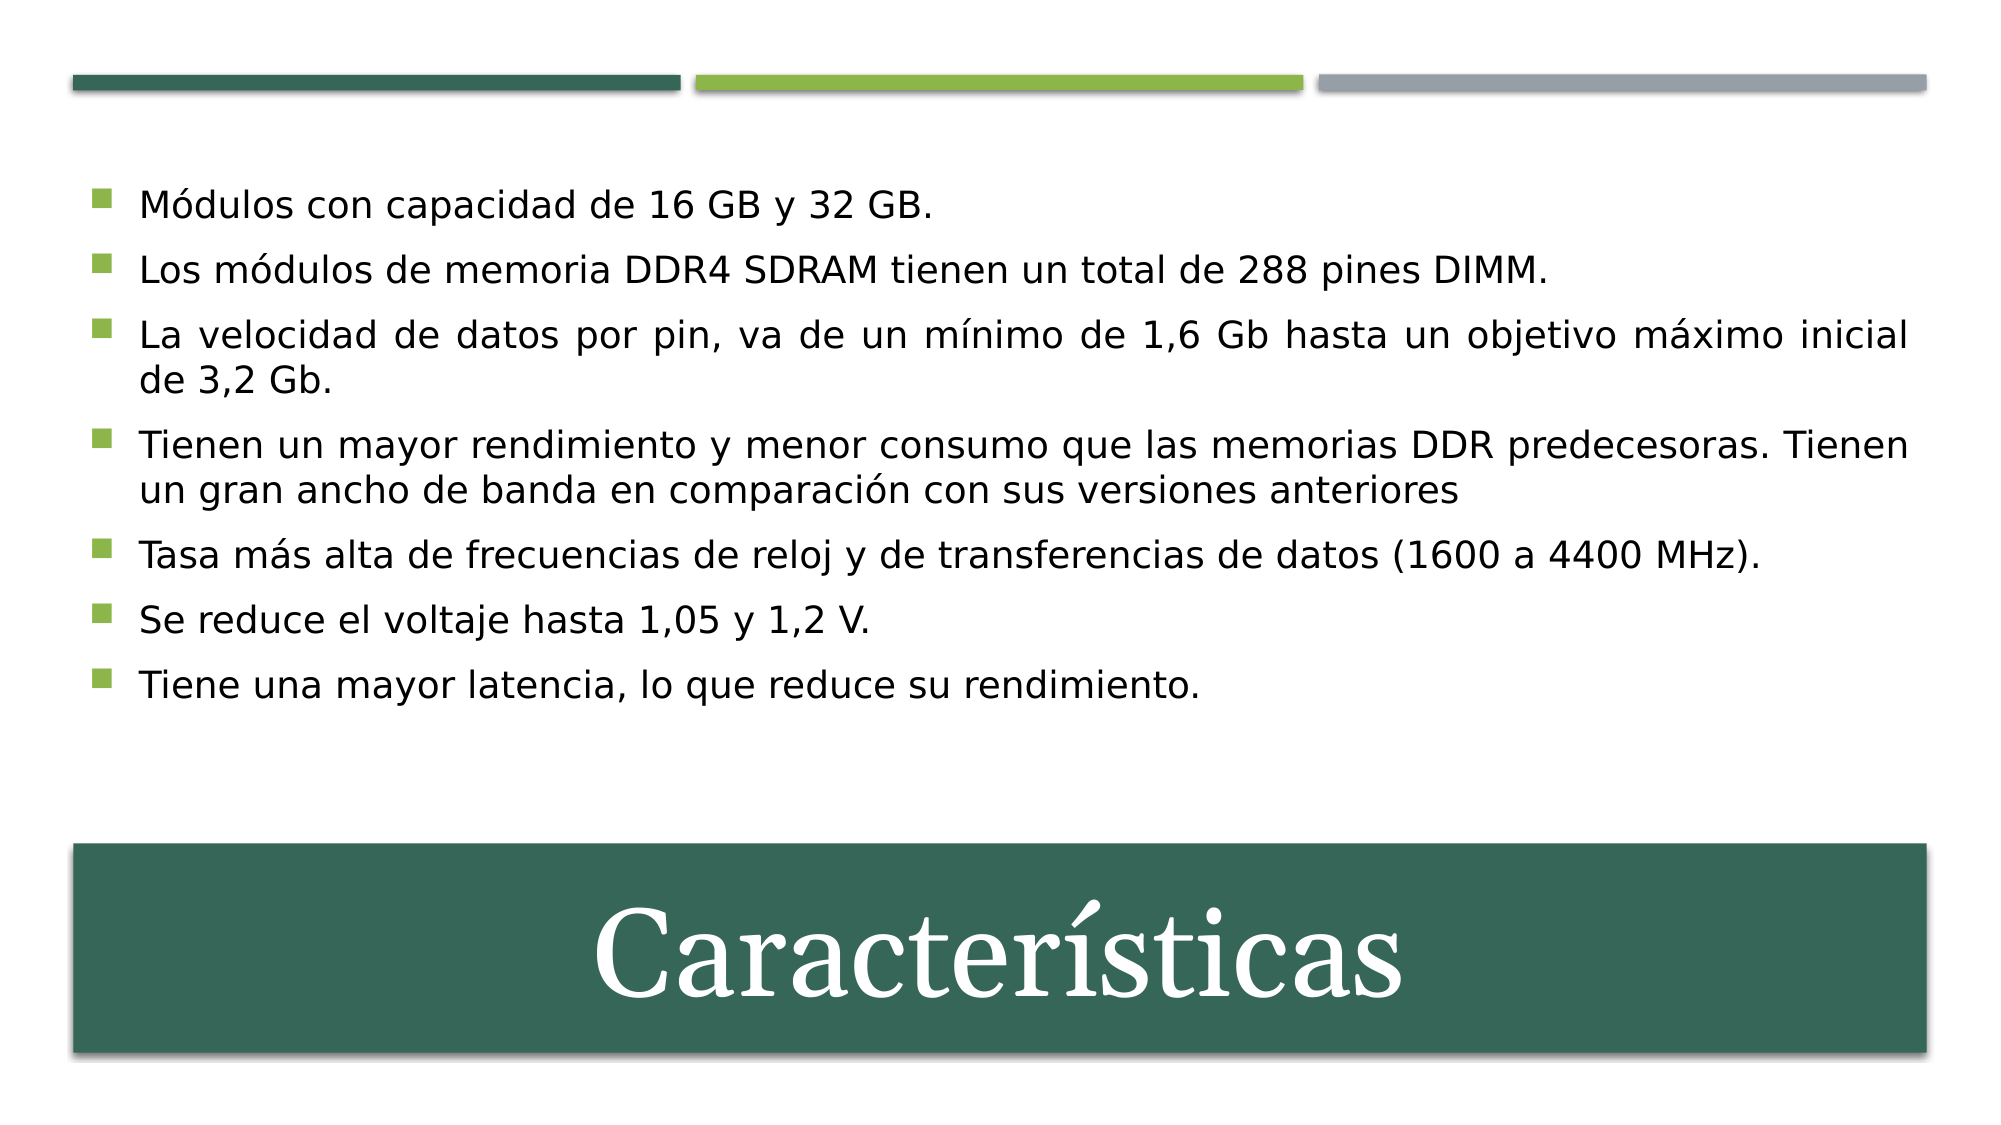

Módulos con capacidad de 16 GB y 32 GB.
Los módulos de memoria DDR4 SDRAM tienen un total de 288 pines DIMM.
La velocidad de datos por pin, va de un mínimo de 1,6 Gb hasta un objetivo máximo inicial de 3,2 Gb.
Tienen un mayor rendimiento y menor consumo que las memorias DDR predecesoras. Tienen un gran ancho de banda en comparación con sus versiones anteriores
Tasa más alta de frecuencias de reloj y de transferencias de datos (1600 a 4400 MHz).
Se reduce el voltaje hasta 1,05 y 1,2 V.
Tiene una mayor latencia, lo que reduce su rendimiento.
Características